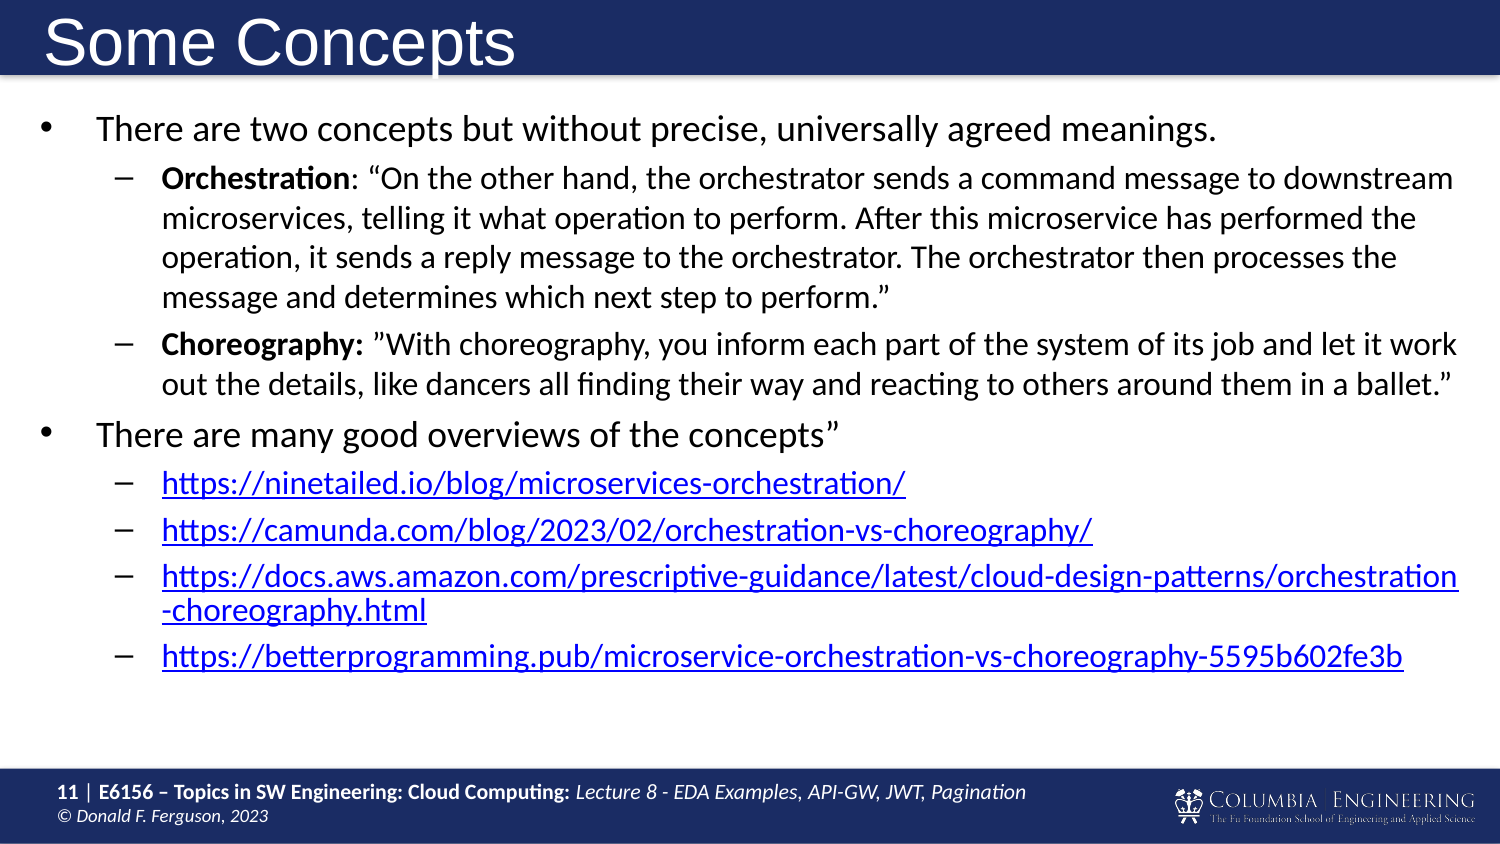

# Some Concepts
There are two concepts but without precise, universally agreed meanings.
Orchestration: “On the other hand, the orchestrator sends a command message to downstream microservices, telling it what operation to perform. After this microservice has performed the operation, it sends a reply message to the orchestrator. The orchestrator then processes the message and determines which next step to perform.”
Choreography: ”With choreography, you inform each part of the system of its job and let it work out the details, like dancers all finding their way and reacting to others around them in a ballet.”
There are many good overviews of the concepts”
https://ninetailed.io/blog/microservices-orchestration/
https://camunda.com/blog/2023/02/orchestration-vs-choreography/
https://docs.aws.amazon.com/prescriptive-guidance/latest/cloud-design-patterns/orchestration-choreography.html
https://betterprogramming.pub/microservice-orchestration-vs-choreography-5595b602fe3b